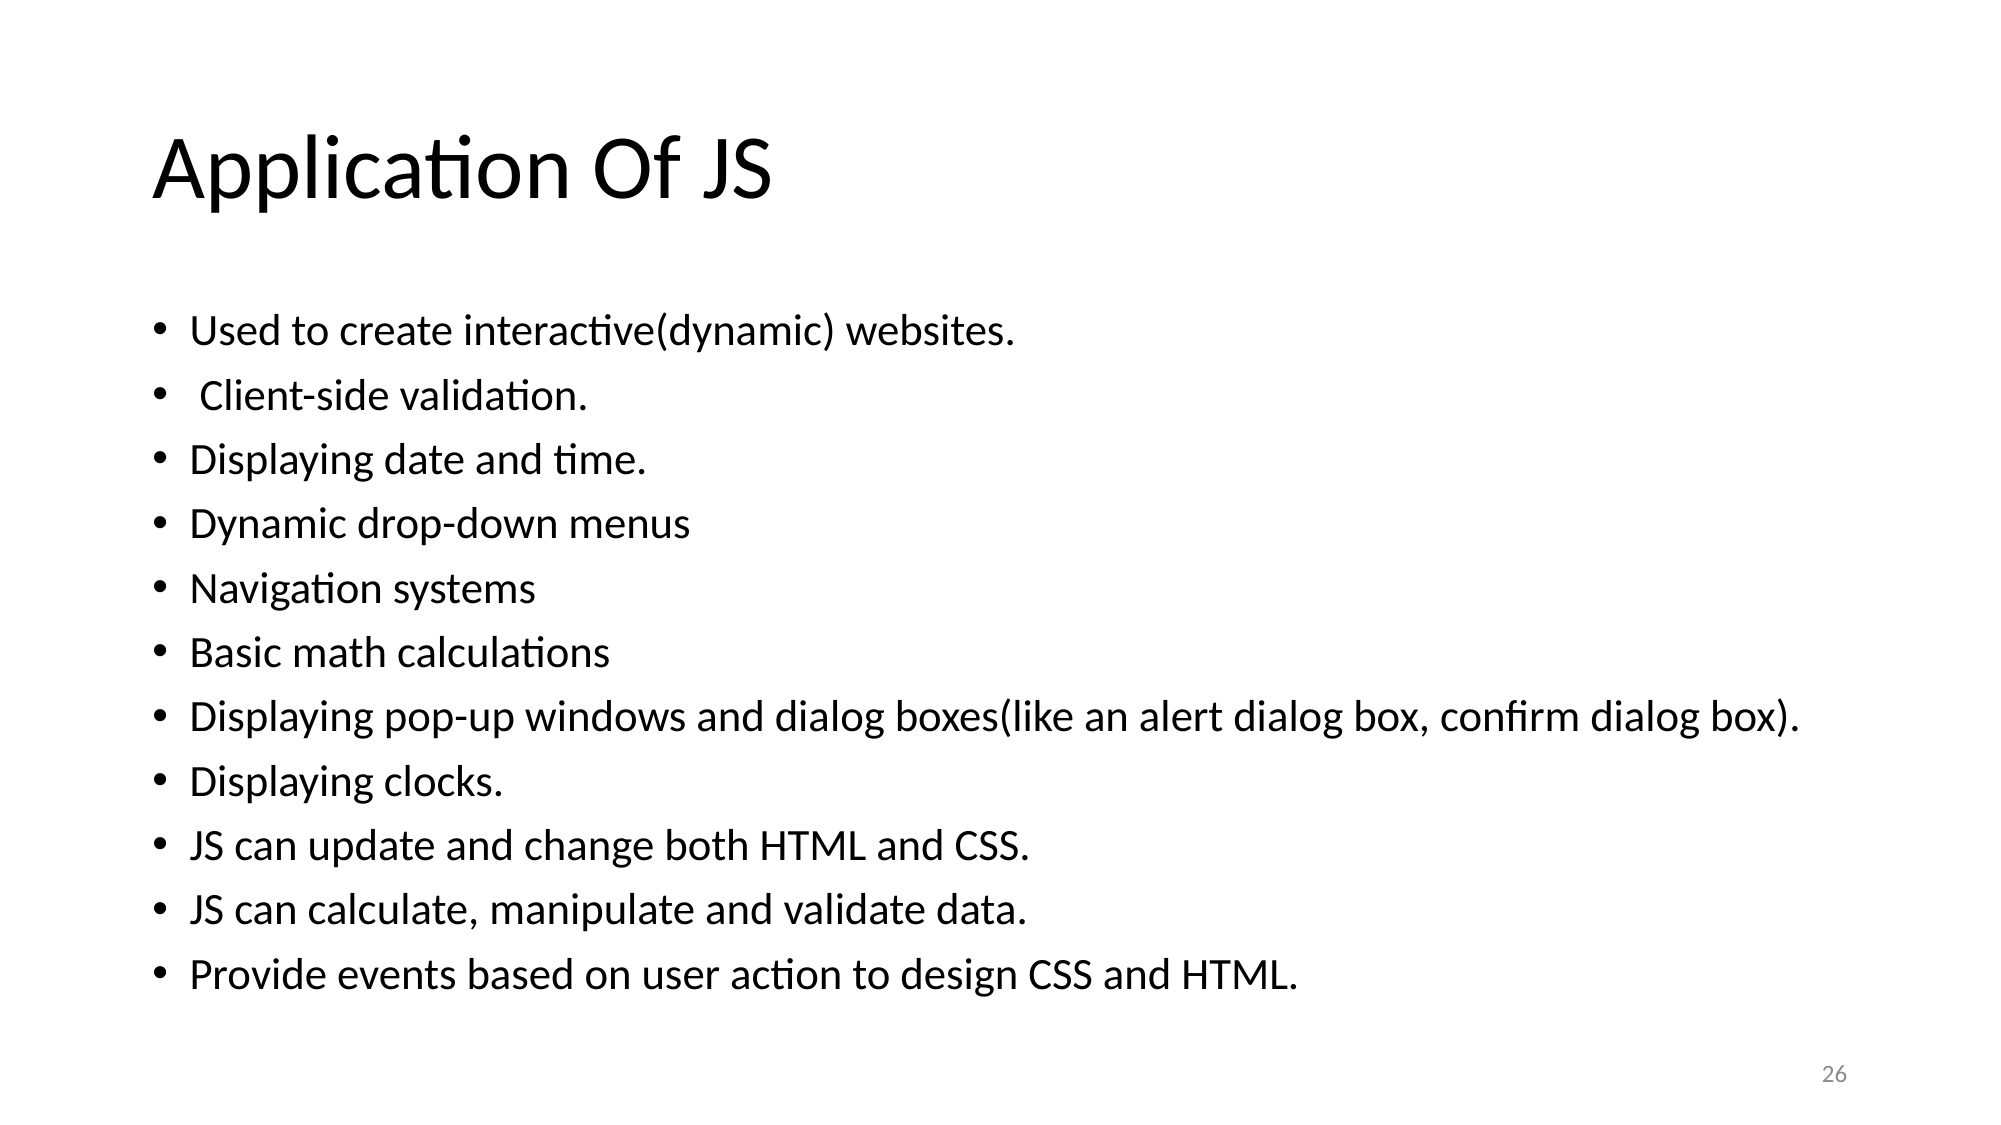

# Application Of JS
Used to create interactive(dynamic) websites.
 Client-side validation.
Displaying date and time.
Dynamic drop-down menus
Navigation systems
Basic math calculations
Displaying pop-up windows and dialog boxes(like an alert dialog box, confirm dialog box).
Displaying clocks.
JS can update and change both HTML and CSS.
JS can calculate, manipulate and validate data.
Provide events based on user action to design CSS and HTML.
26